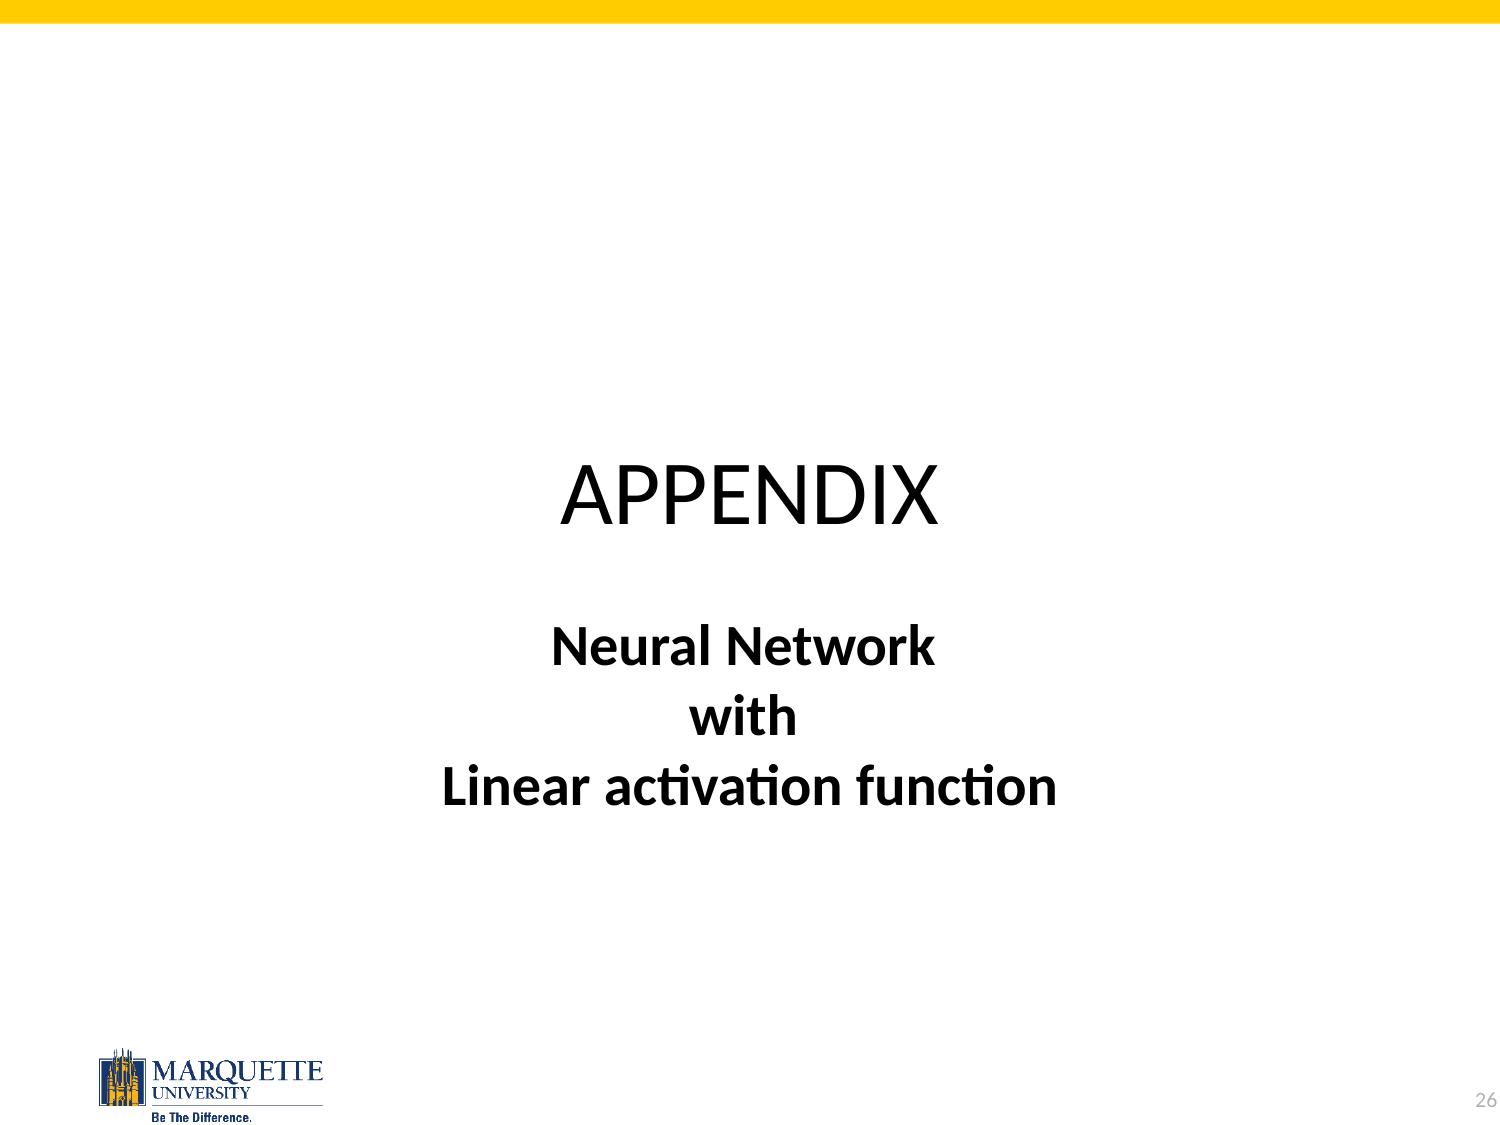

# Appendix
Neural Network
with
Linear activation function
26